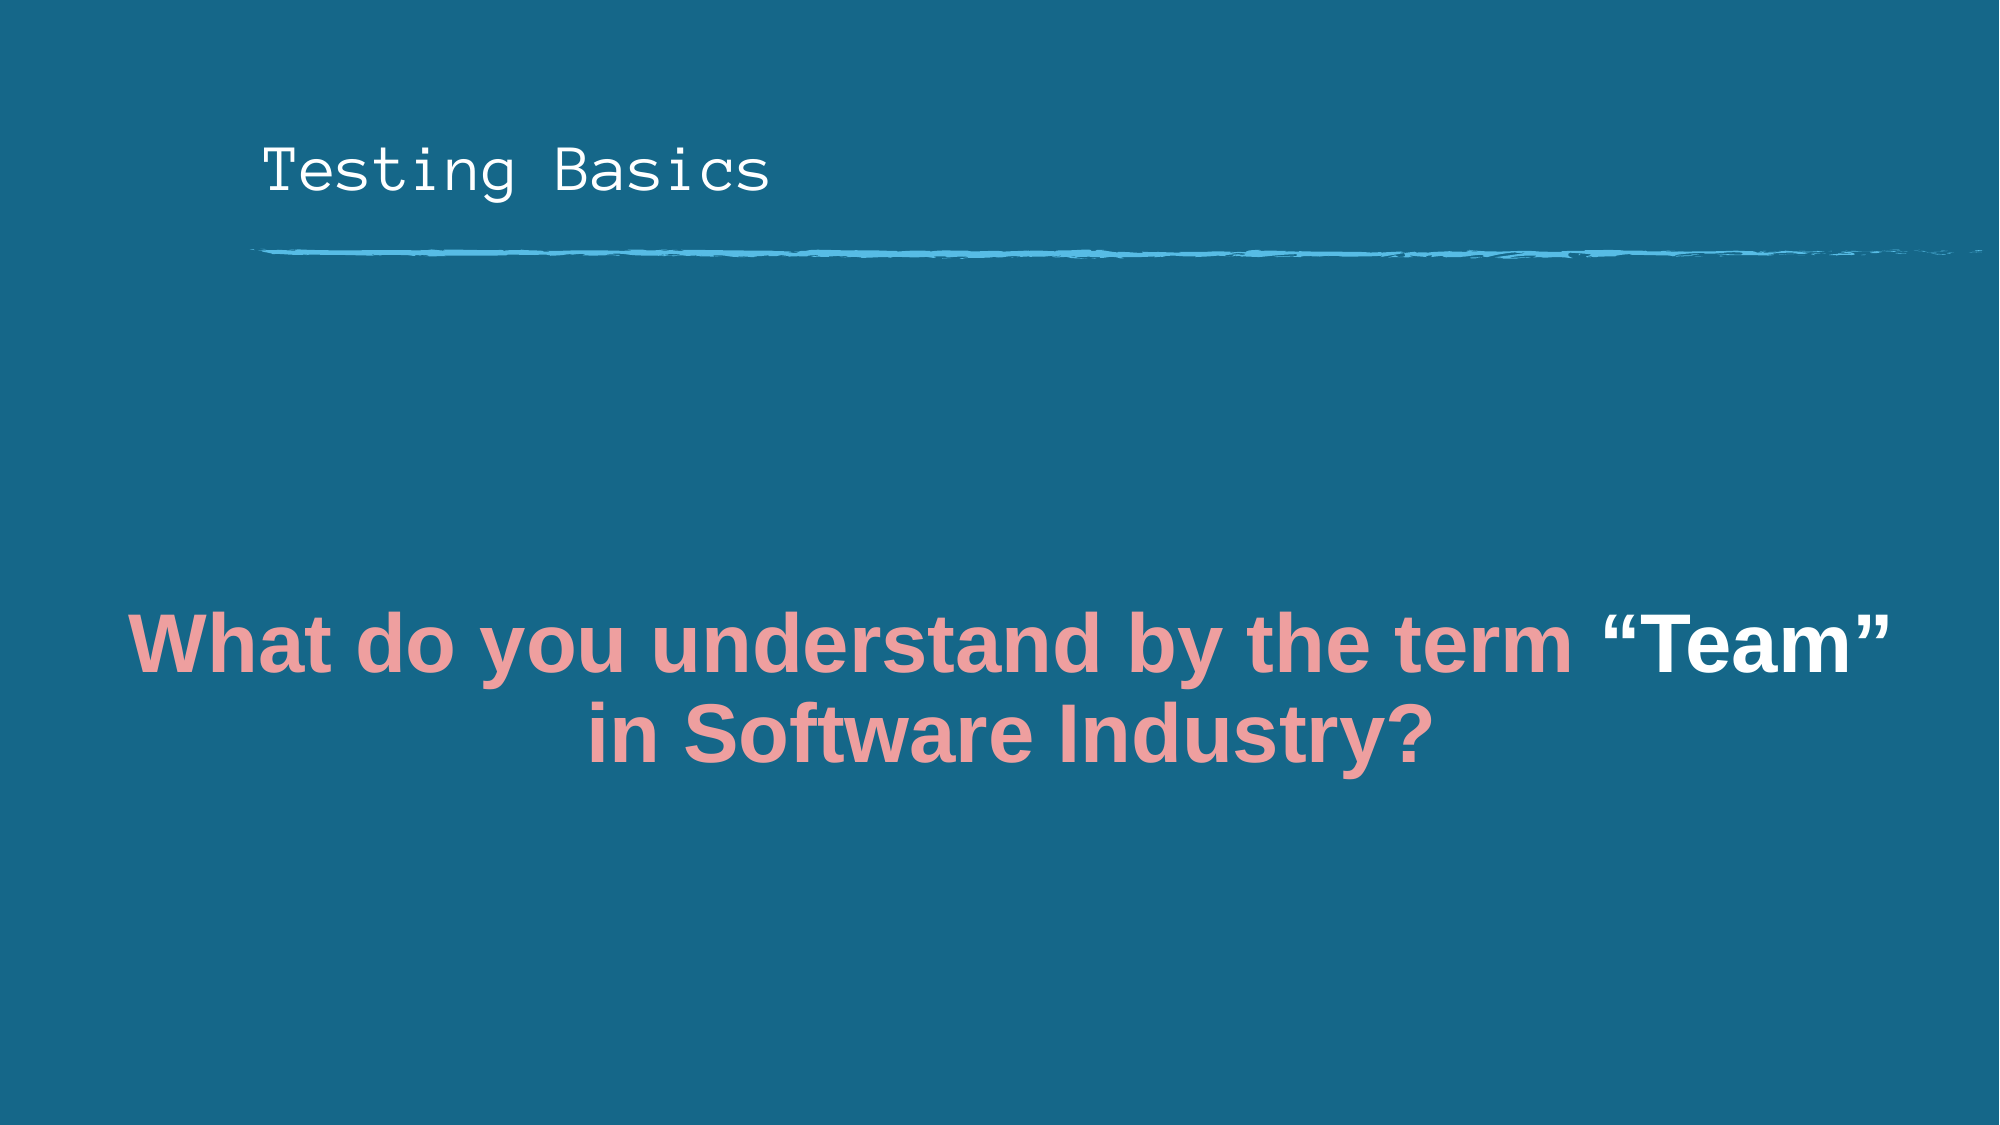

# Testing Basics

What do you understand by the term “Team” in Software Industry?